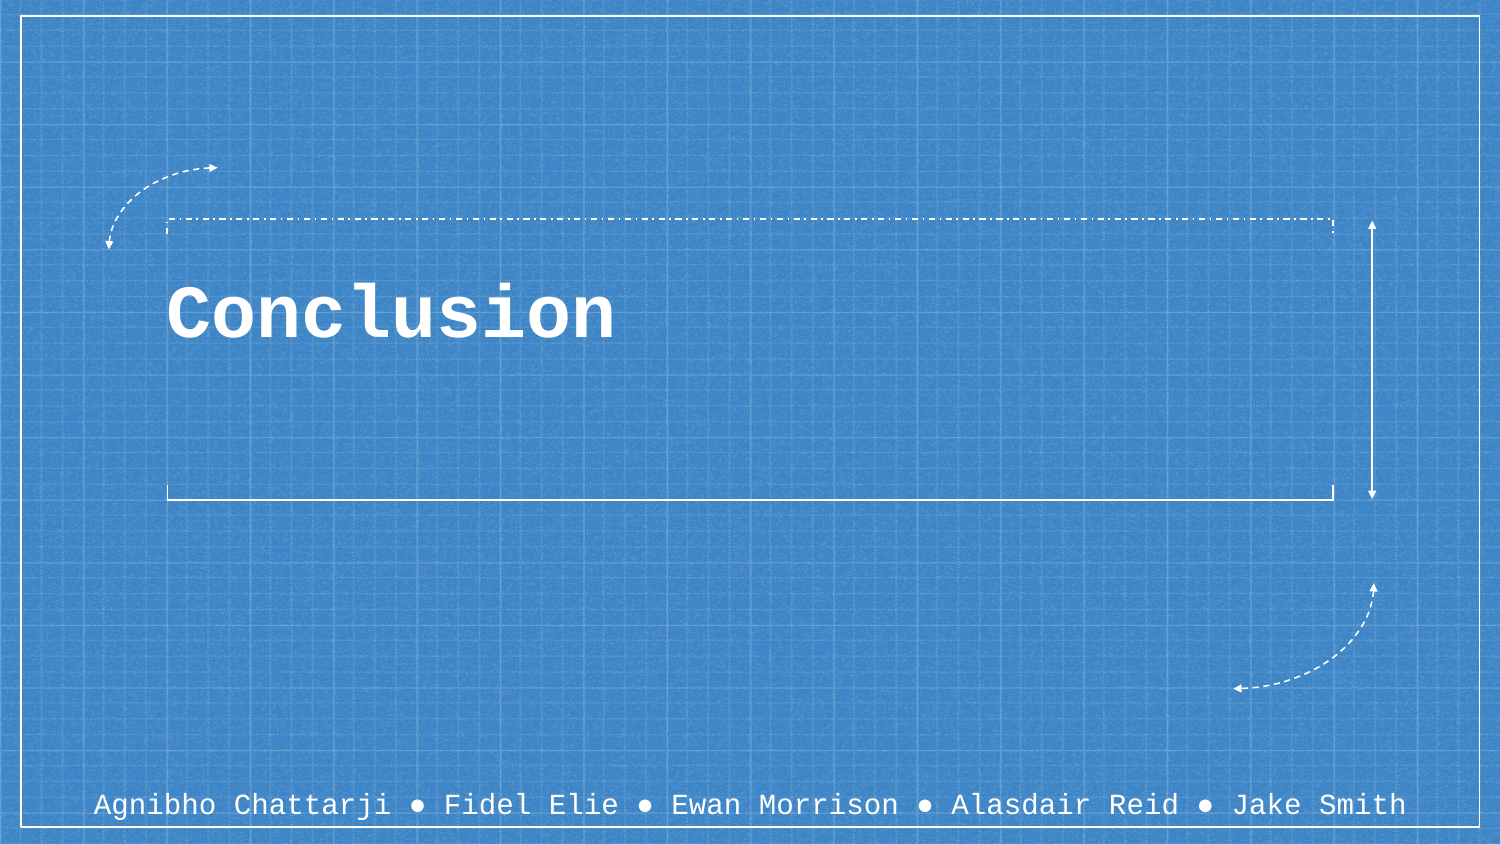

# Conclusion

Agnibho Chattarji ● Fidel Elie ● Ewan Morrison ● Alasdair Reid ● Jake Smith